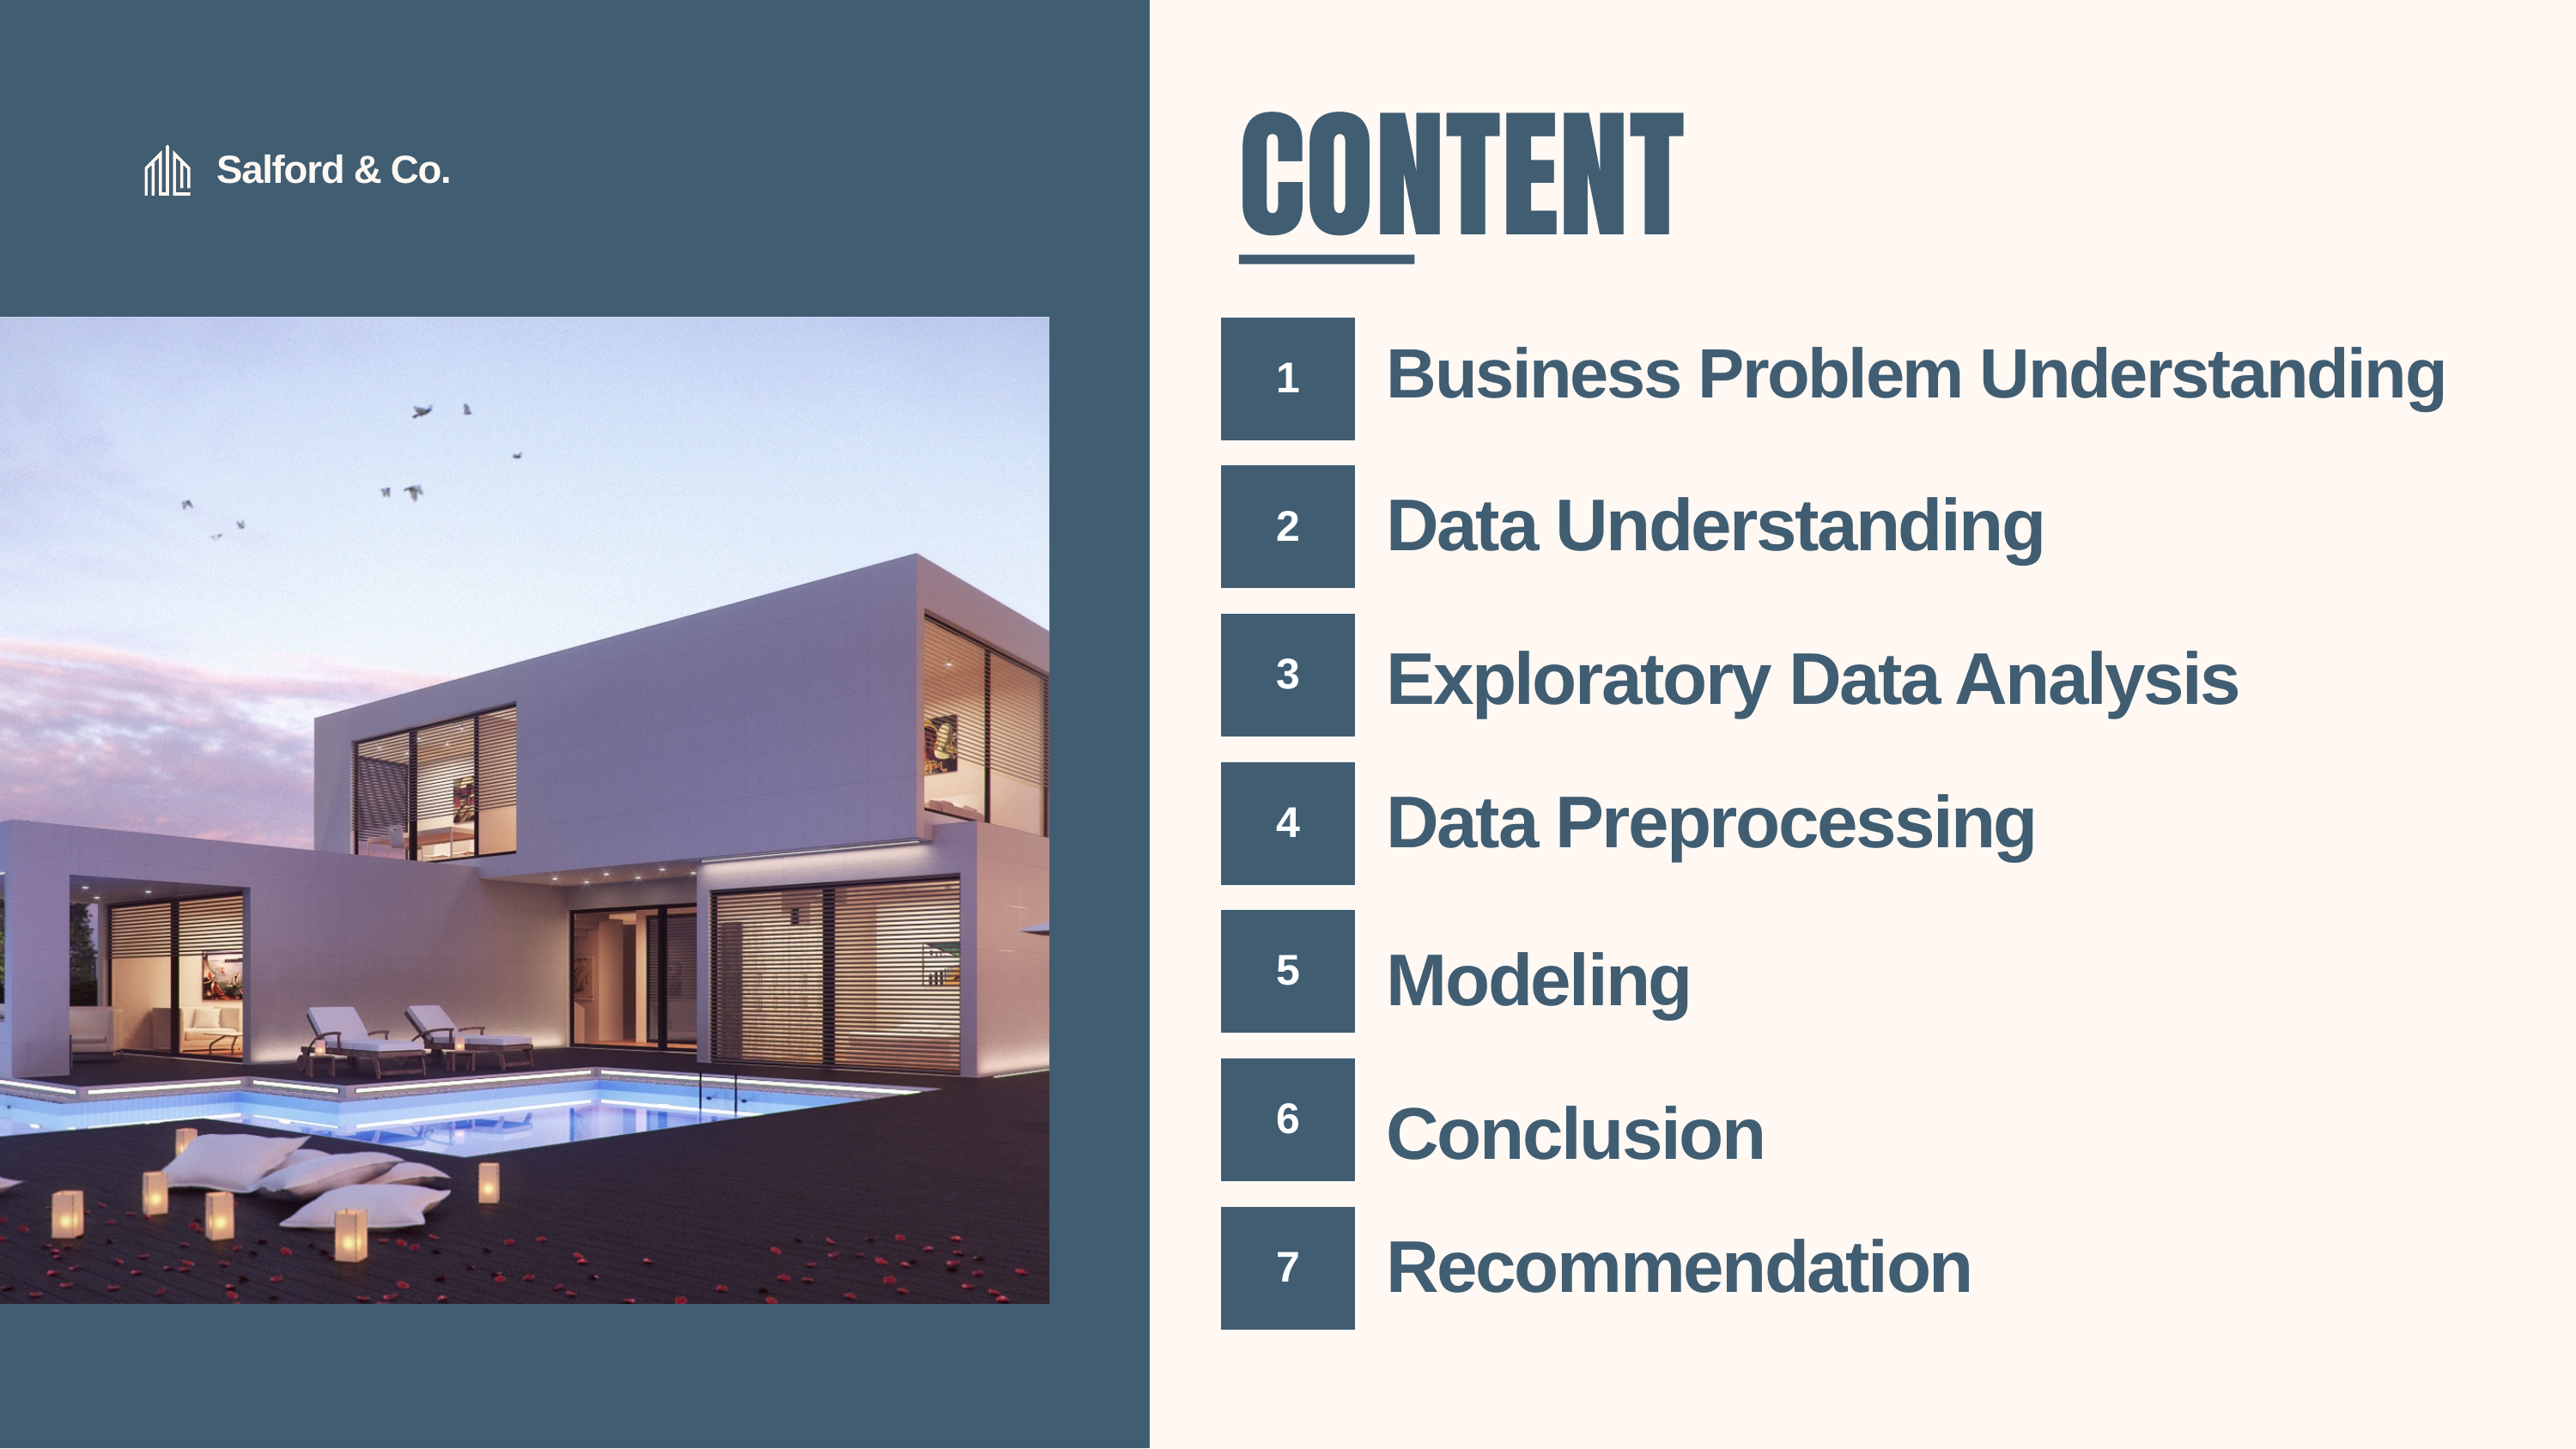

CONTENT

Salford & Co.

1
Business Problem Understanding

2
Data Understanding

3
Exploratory Data Analysis

4
Data Preprocessing

5
Modeling

6
Conclusion

7
Recommendation